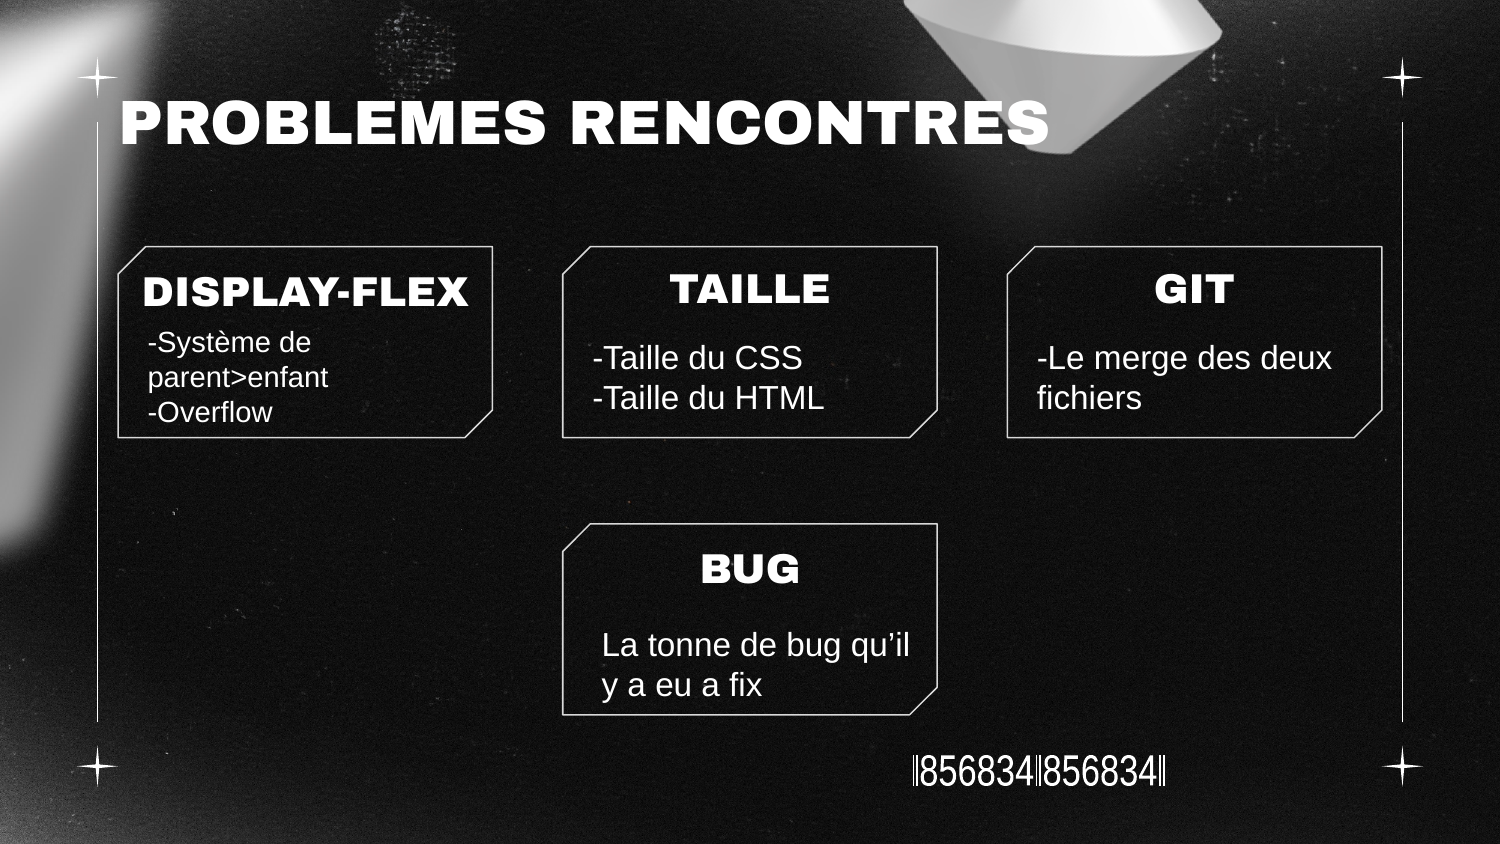

# PROBLEMES RENCONTRES

TAILLE
GIT
DISPLAY-FLEX
-Système de parent>enfant
-Overflow
-Taille du CSS
-Taille du HTML
-Le merge des deux fichiers

BUG
La tonne de bug qu’il y a eu a fix
856834
856834